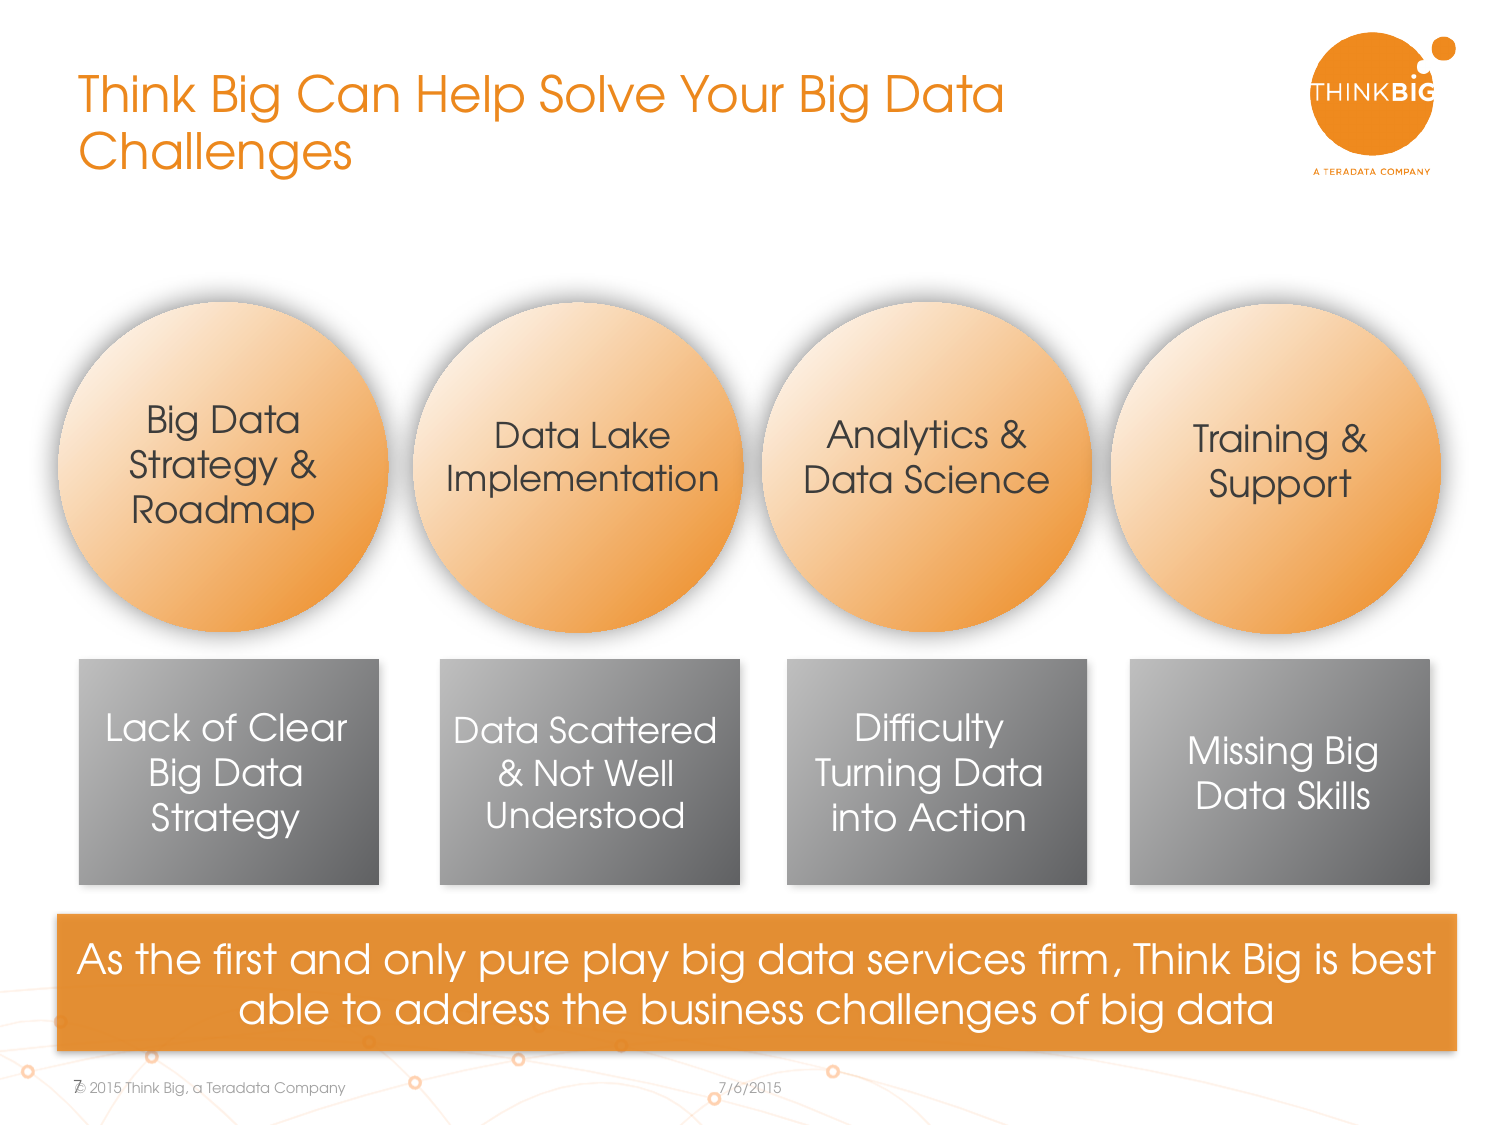

# Think Big Can Help Solve Your Big Data Challenges

Analytics & Data Science

Big Data Strategy & Roadmap

Data Lake Implementation

Training & Support

Lack of Clear Big Data Strategy
Difficulty Turning Data into Action
Data Scattered
& Not Well Understood
Missing Big Data Skills
As the first and only pure play big data services firm, Think Big is best able to address the business challenges of big data
7/6/2015
© 2015 Think Big, a Teradata Company